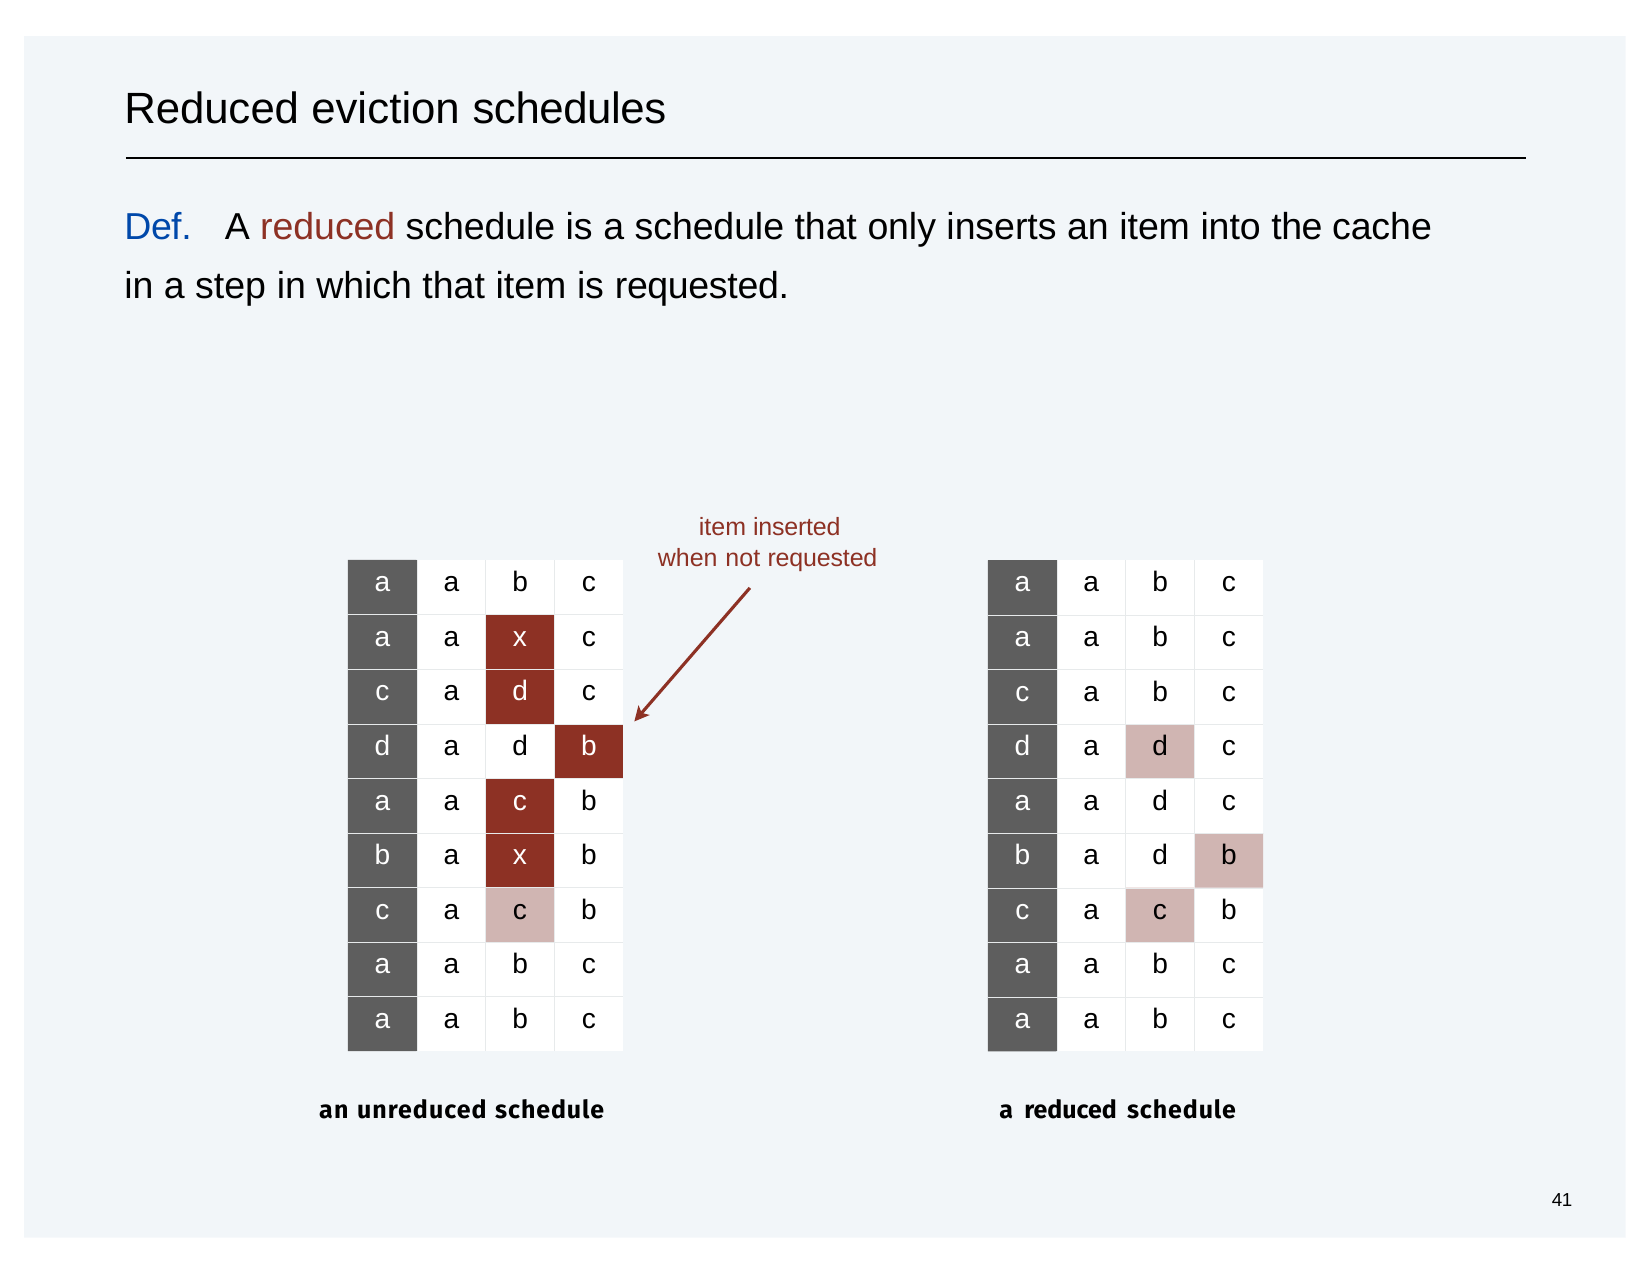

# Reduced eviction schedules

Def.	A reduced schedule is a schedule that only inserts an item into the cache in a step in which that item is requested.
item inserted when not requested

| a | a | b | c |
| --- | --- | --- | --- |
| a | a | x | c |
| c | a | d | c |
| d | a | d | b |
| a | a | c | b |
| b | a | x | b |
| c | a | c | b |
| a | a | b | c |
| a | a | b | c |
| a | a | b | c |
| --- | --- | --- | --- |
| a | a | b | c |
| c | a | b | c |
| d | a | d | c |
| a | a | d | c |
| b | a | d | b |
| c | a | c | b |
| a | a | b | c |
| a | a | b | c |

an unreduced schedule
a reduced schedule
41